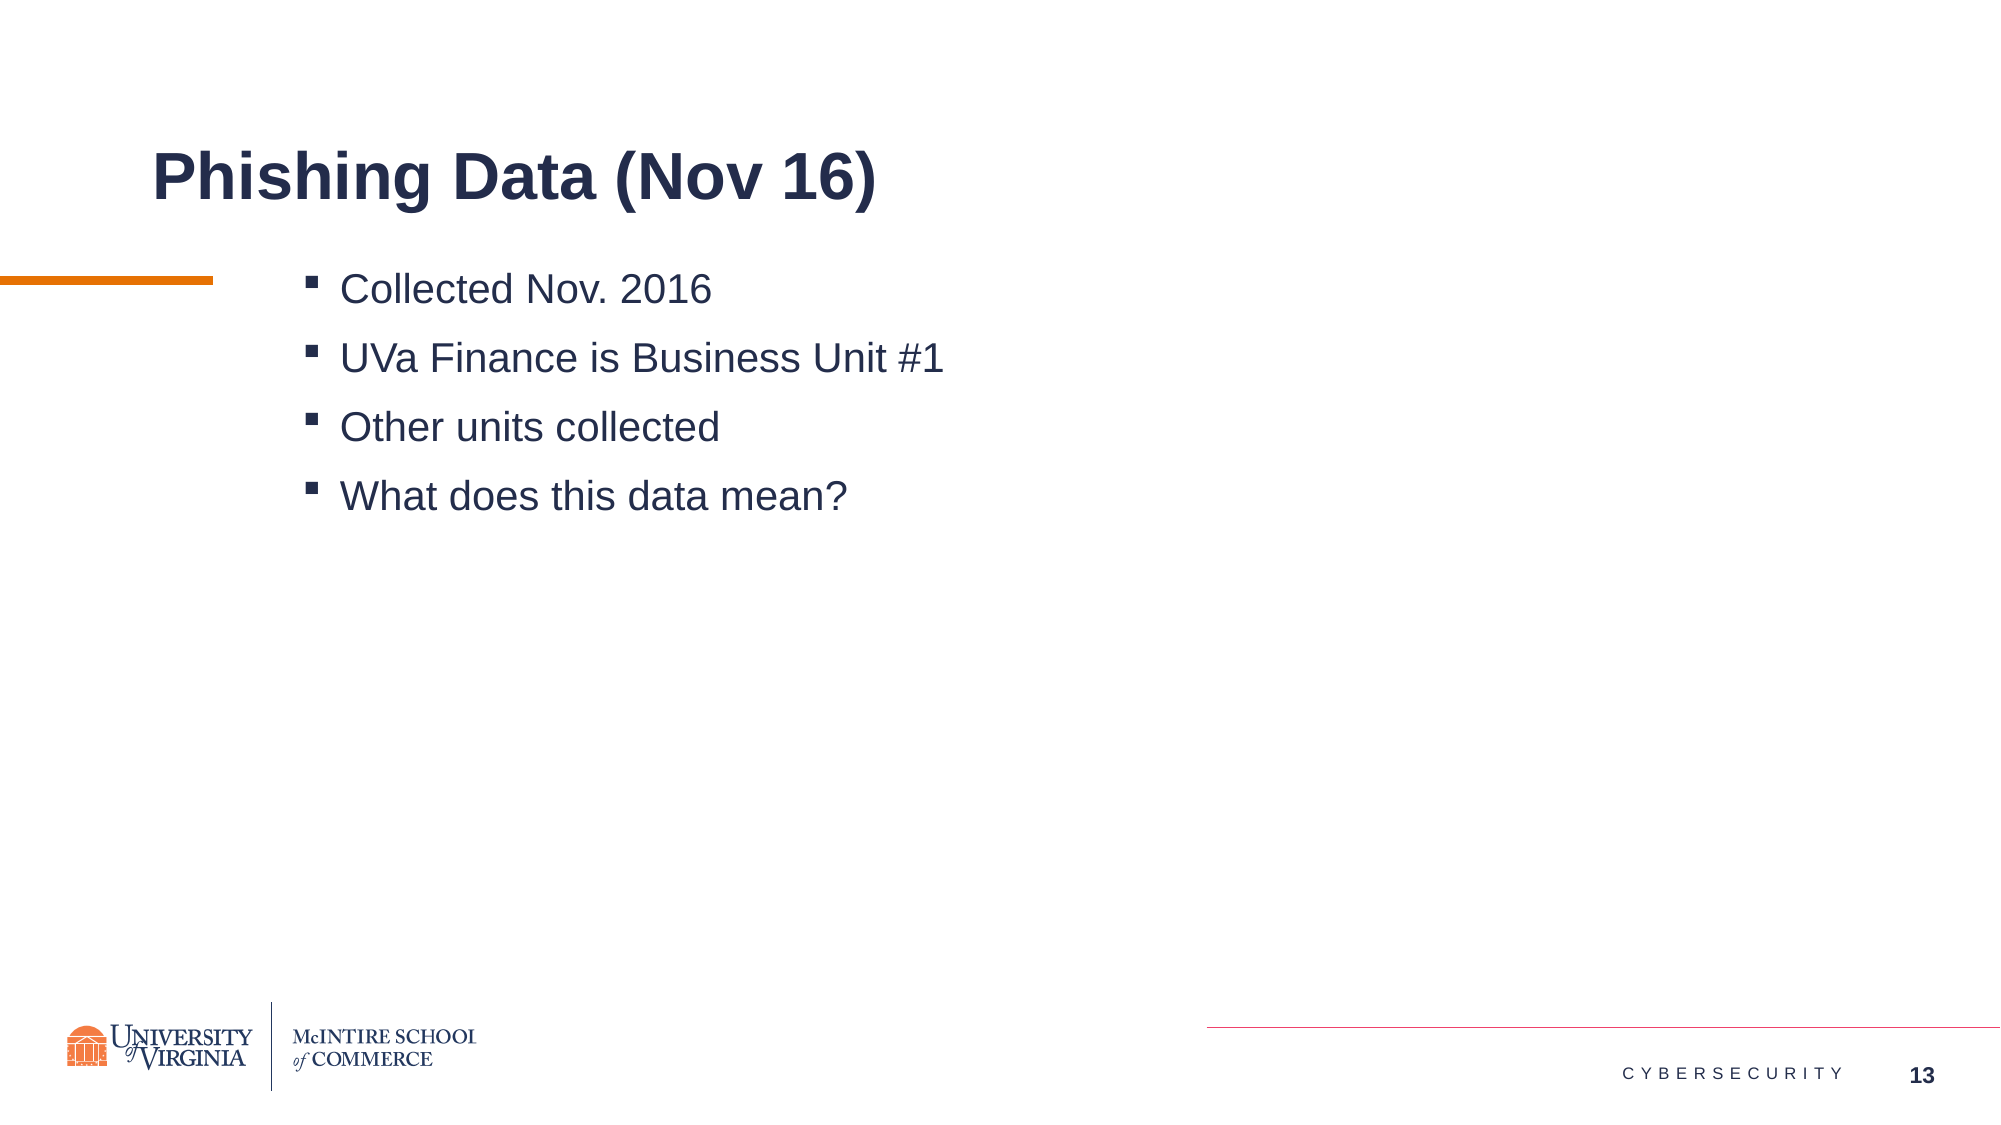

# Phishing Data (Nov 16)
Collected Nov. 2016
UVa Finance is Business Unit #1
Other units collected
What does this data mean?

13
Cybersecurity